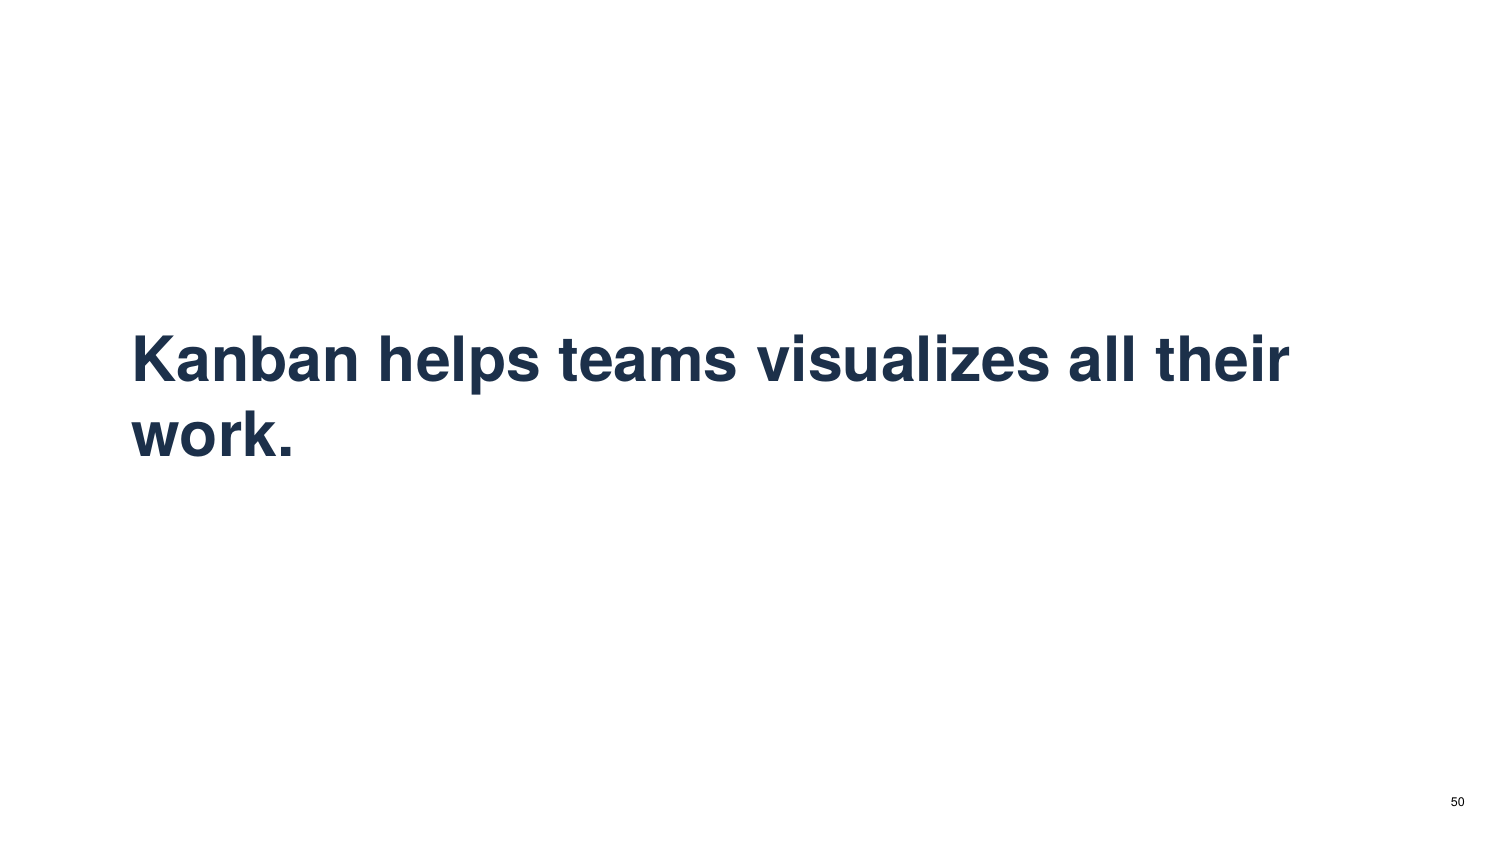

# Kanban helps teams visualizes all their work.
50